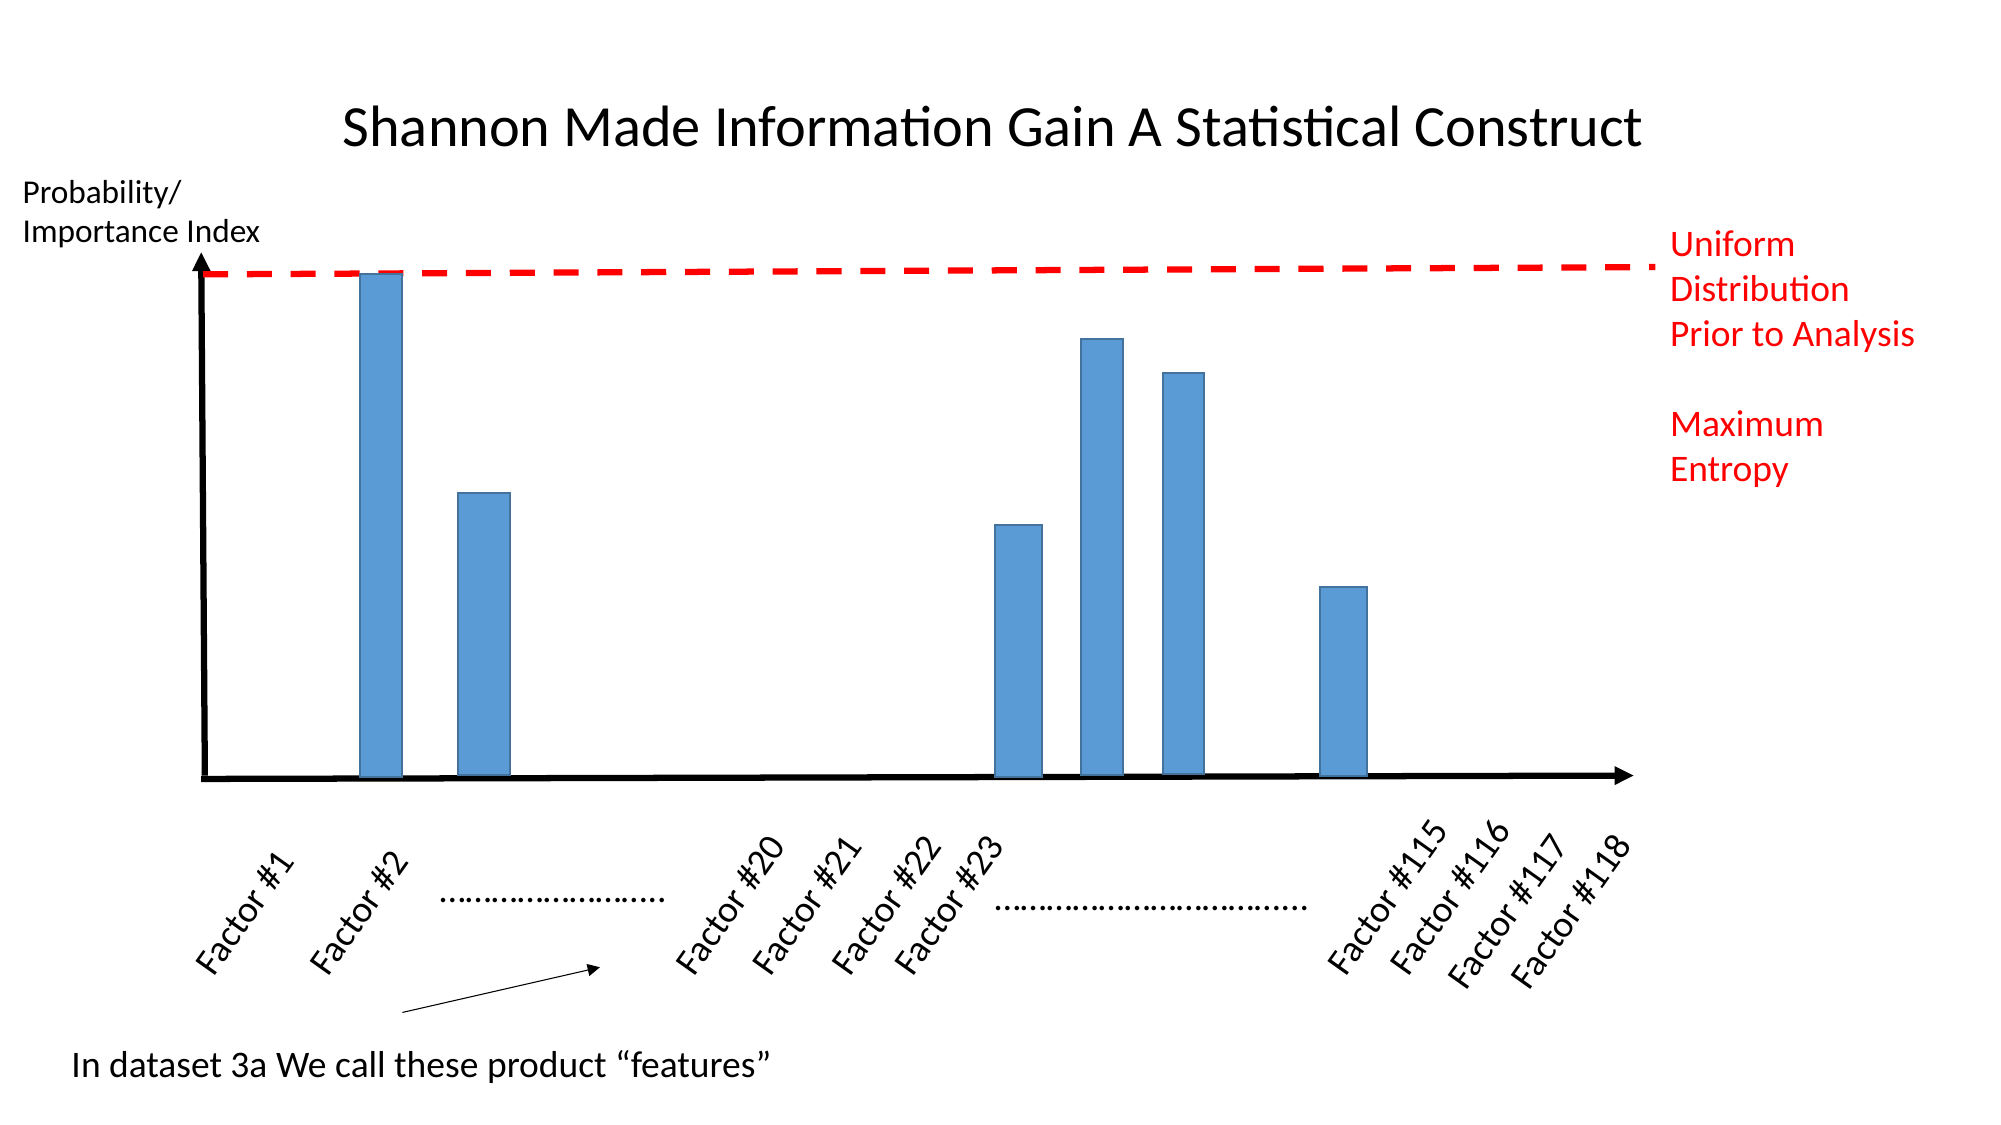

Shannon Made Information Gain A Statistical Construct
Probability/
Importance Index
Uniform Distribution Prior to Analysis

Maximum Entropy

Factor #21
Factor #115
Factor #116
Factor #1
Factor #2
Factor #20
Factor #22
Factor #23
Factor #117
Factor #118
……………………..
……………………………...
In dataset 3a We call these product “features”